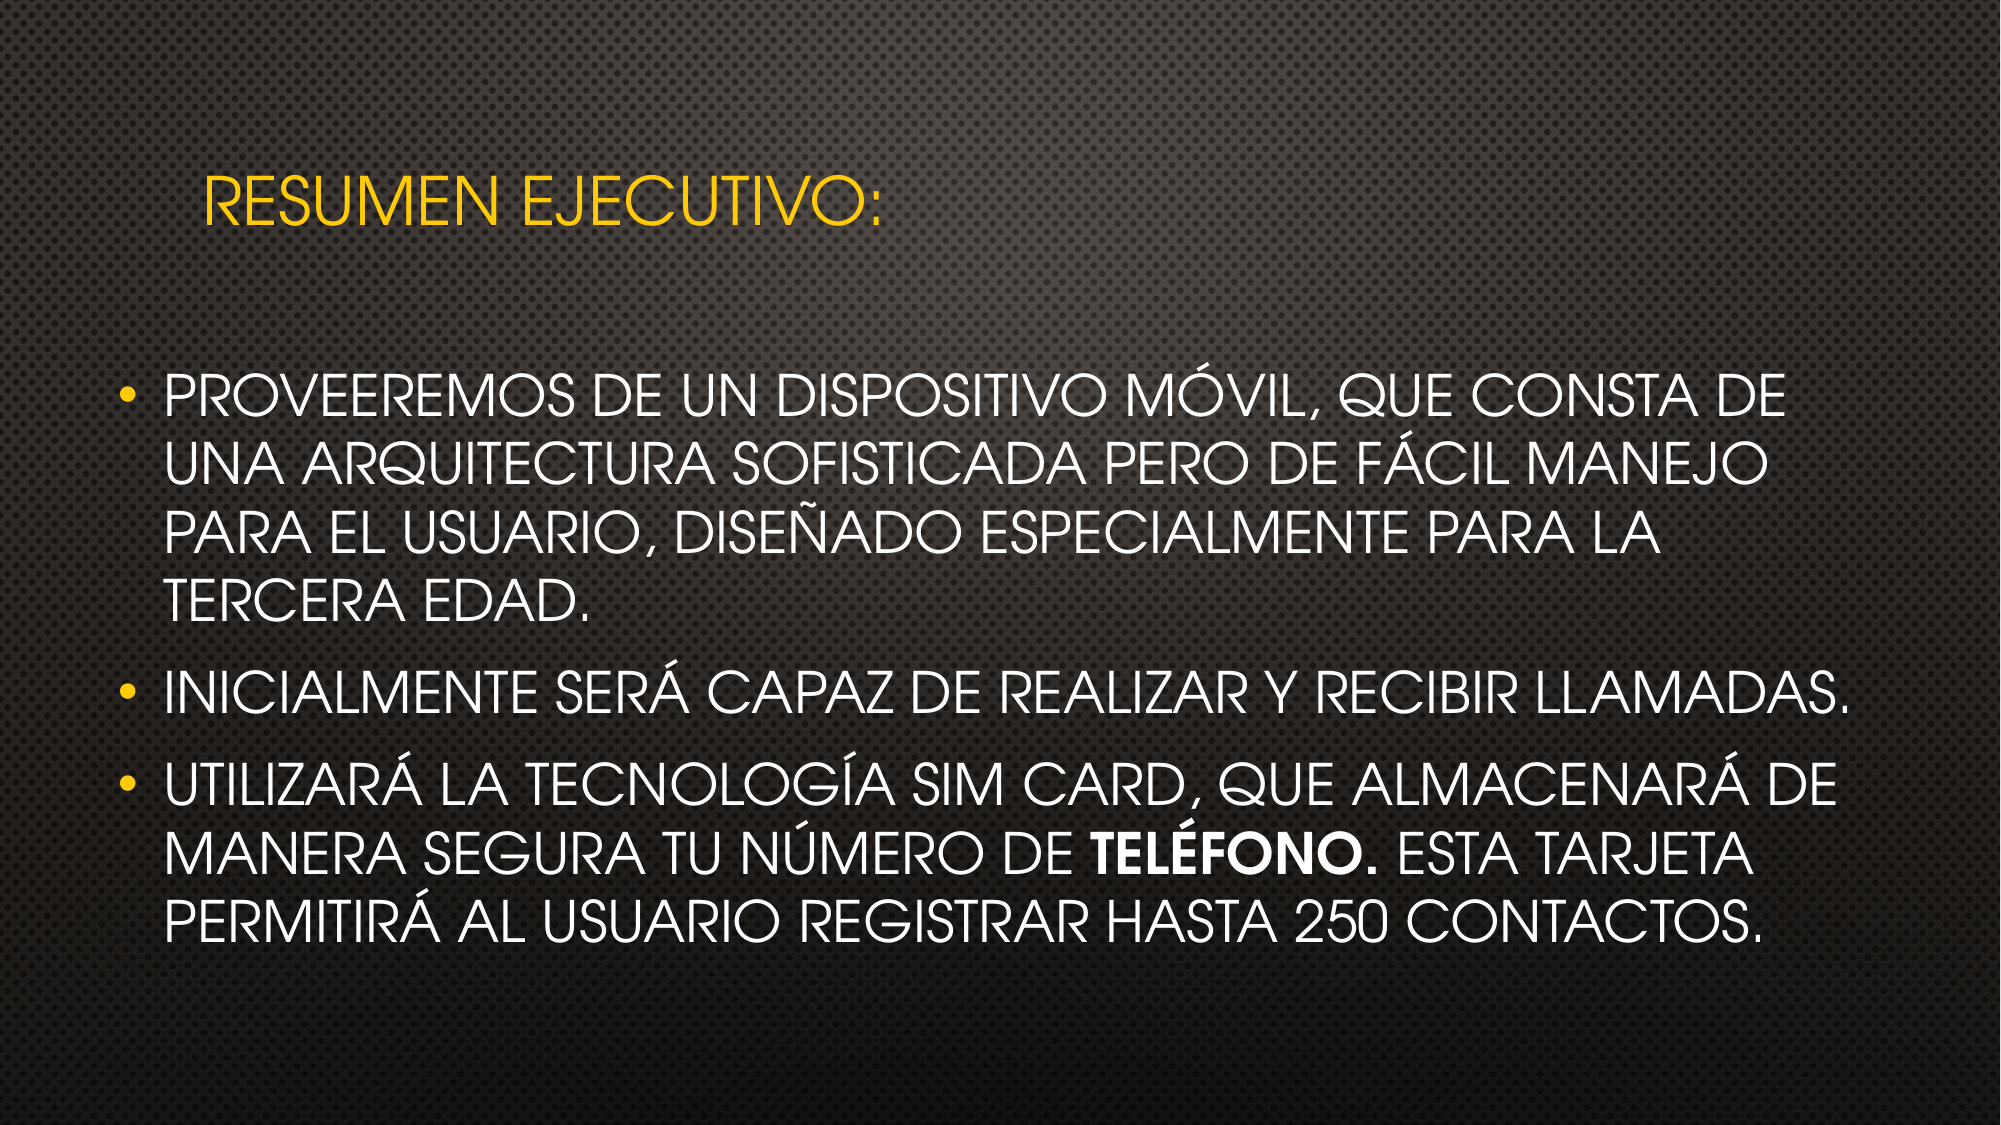

# RESUMEN EJECUTIVO:
Proveeremos de un dispositivo móvil, que consta de una arquitectura sofisticada pero de fácil manejo para el usuario, diseñado especialmente para la tercera edad.
Inicialmente será capaz de realizar y recibir llamadas.
Utilizará la tecnología sim card, que almacenará de manera segura tu número de teléfono. Esta tarjeta permitirá al usuario registrar hasta 250 contactos.